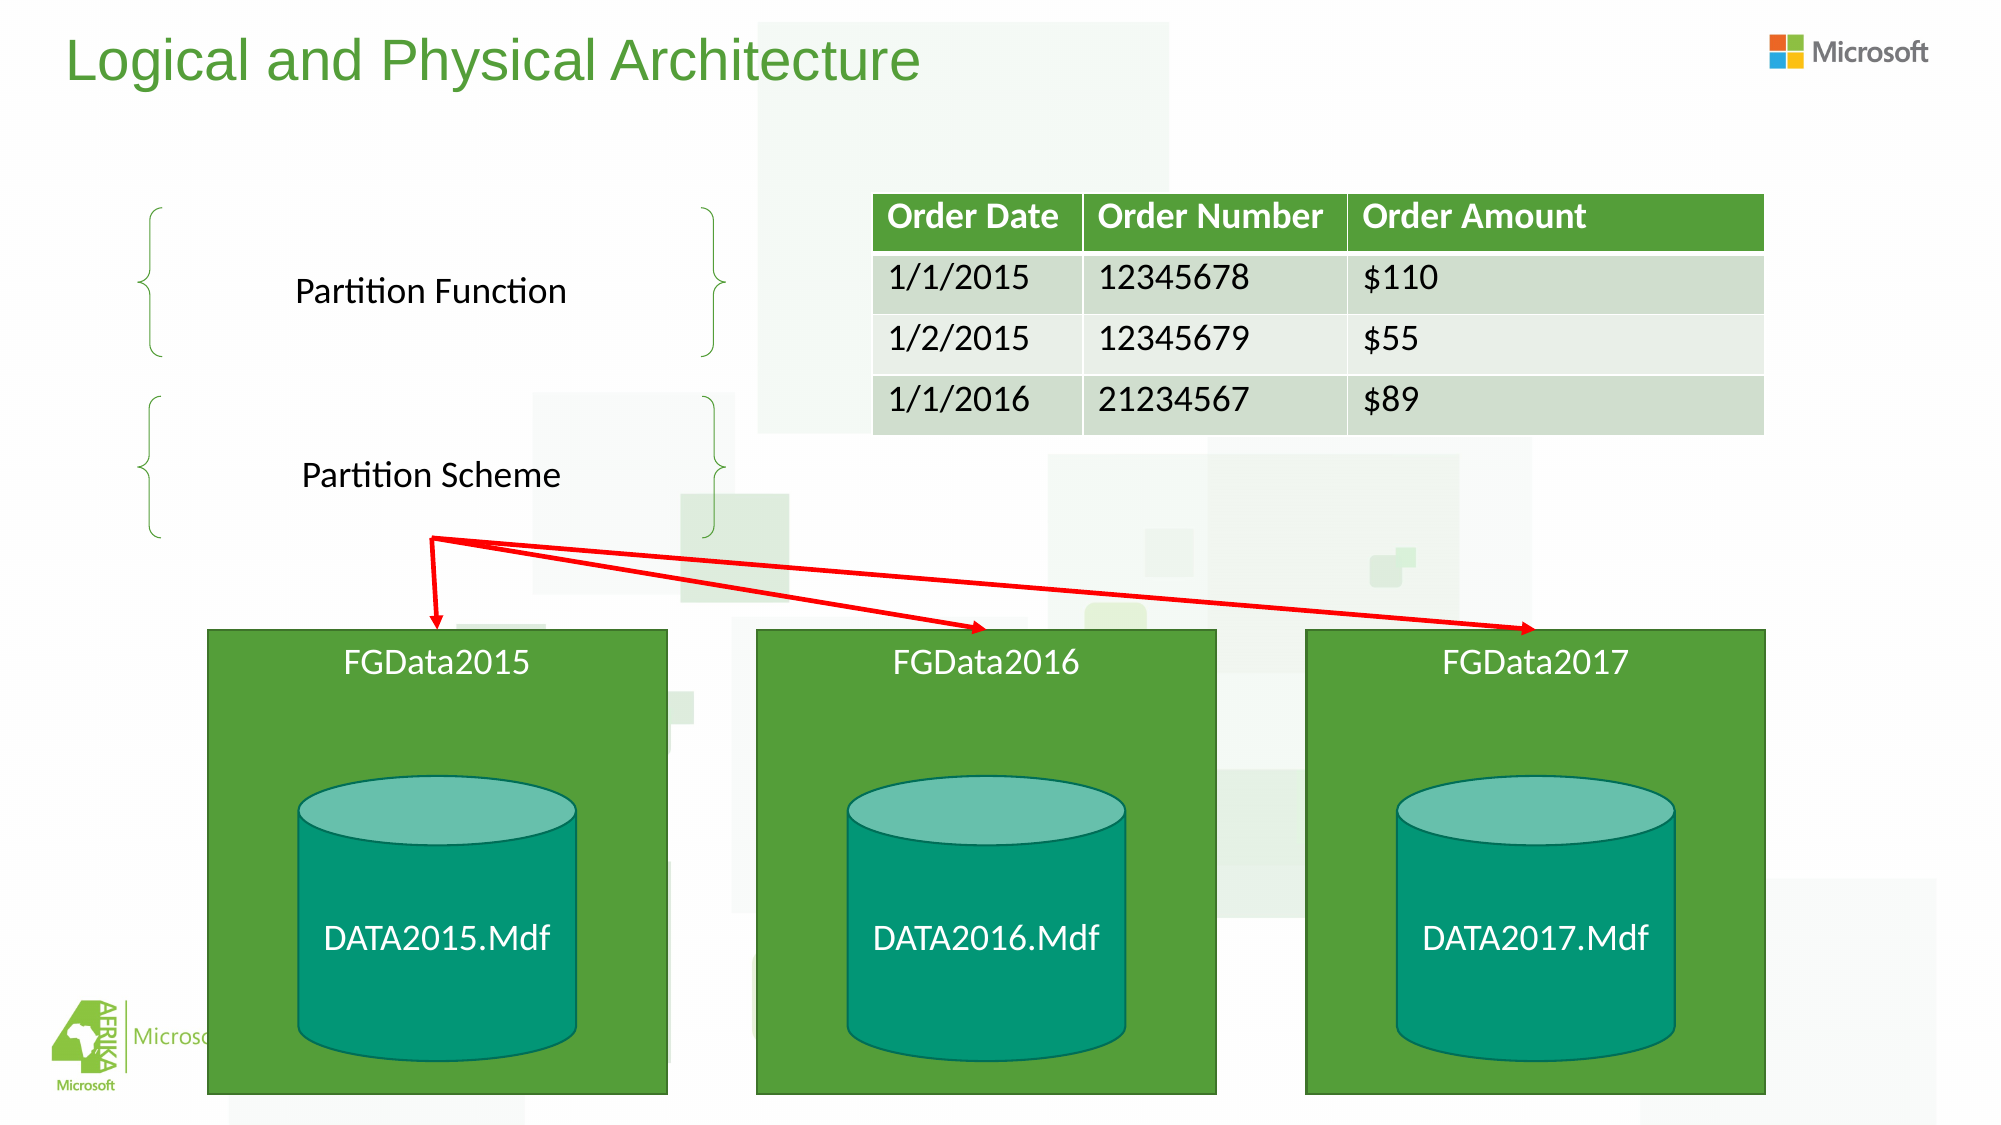

# Logical and Physical Architecture
| Order Date | Order Number | Order Amount |
| --- | --- | --- |
| 1/1/2015 | 12345678 | $110 |
| 1/2/2015 | 12345679 | $55 |
| 1/1/2016 | 21234567 | $89 |
Partition Function
Partition Scheme
FGData2016
FGData2017
FGData2015
DATA2015.Mdf
DATA2016.Mdf
DATA2017.Mdf